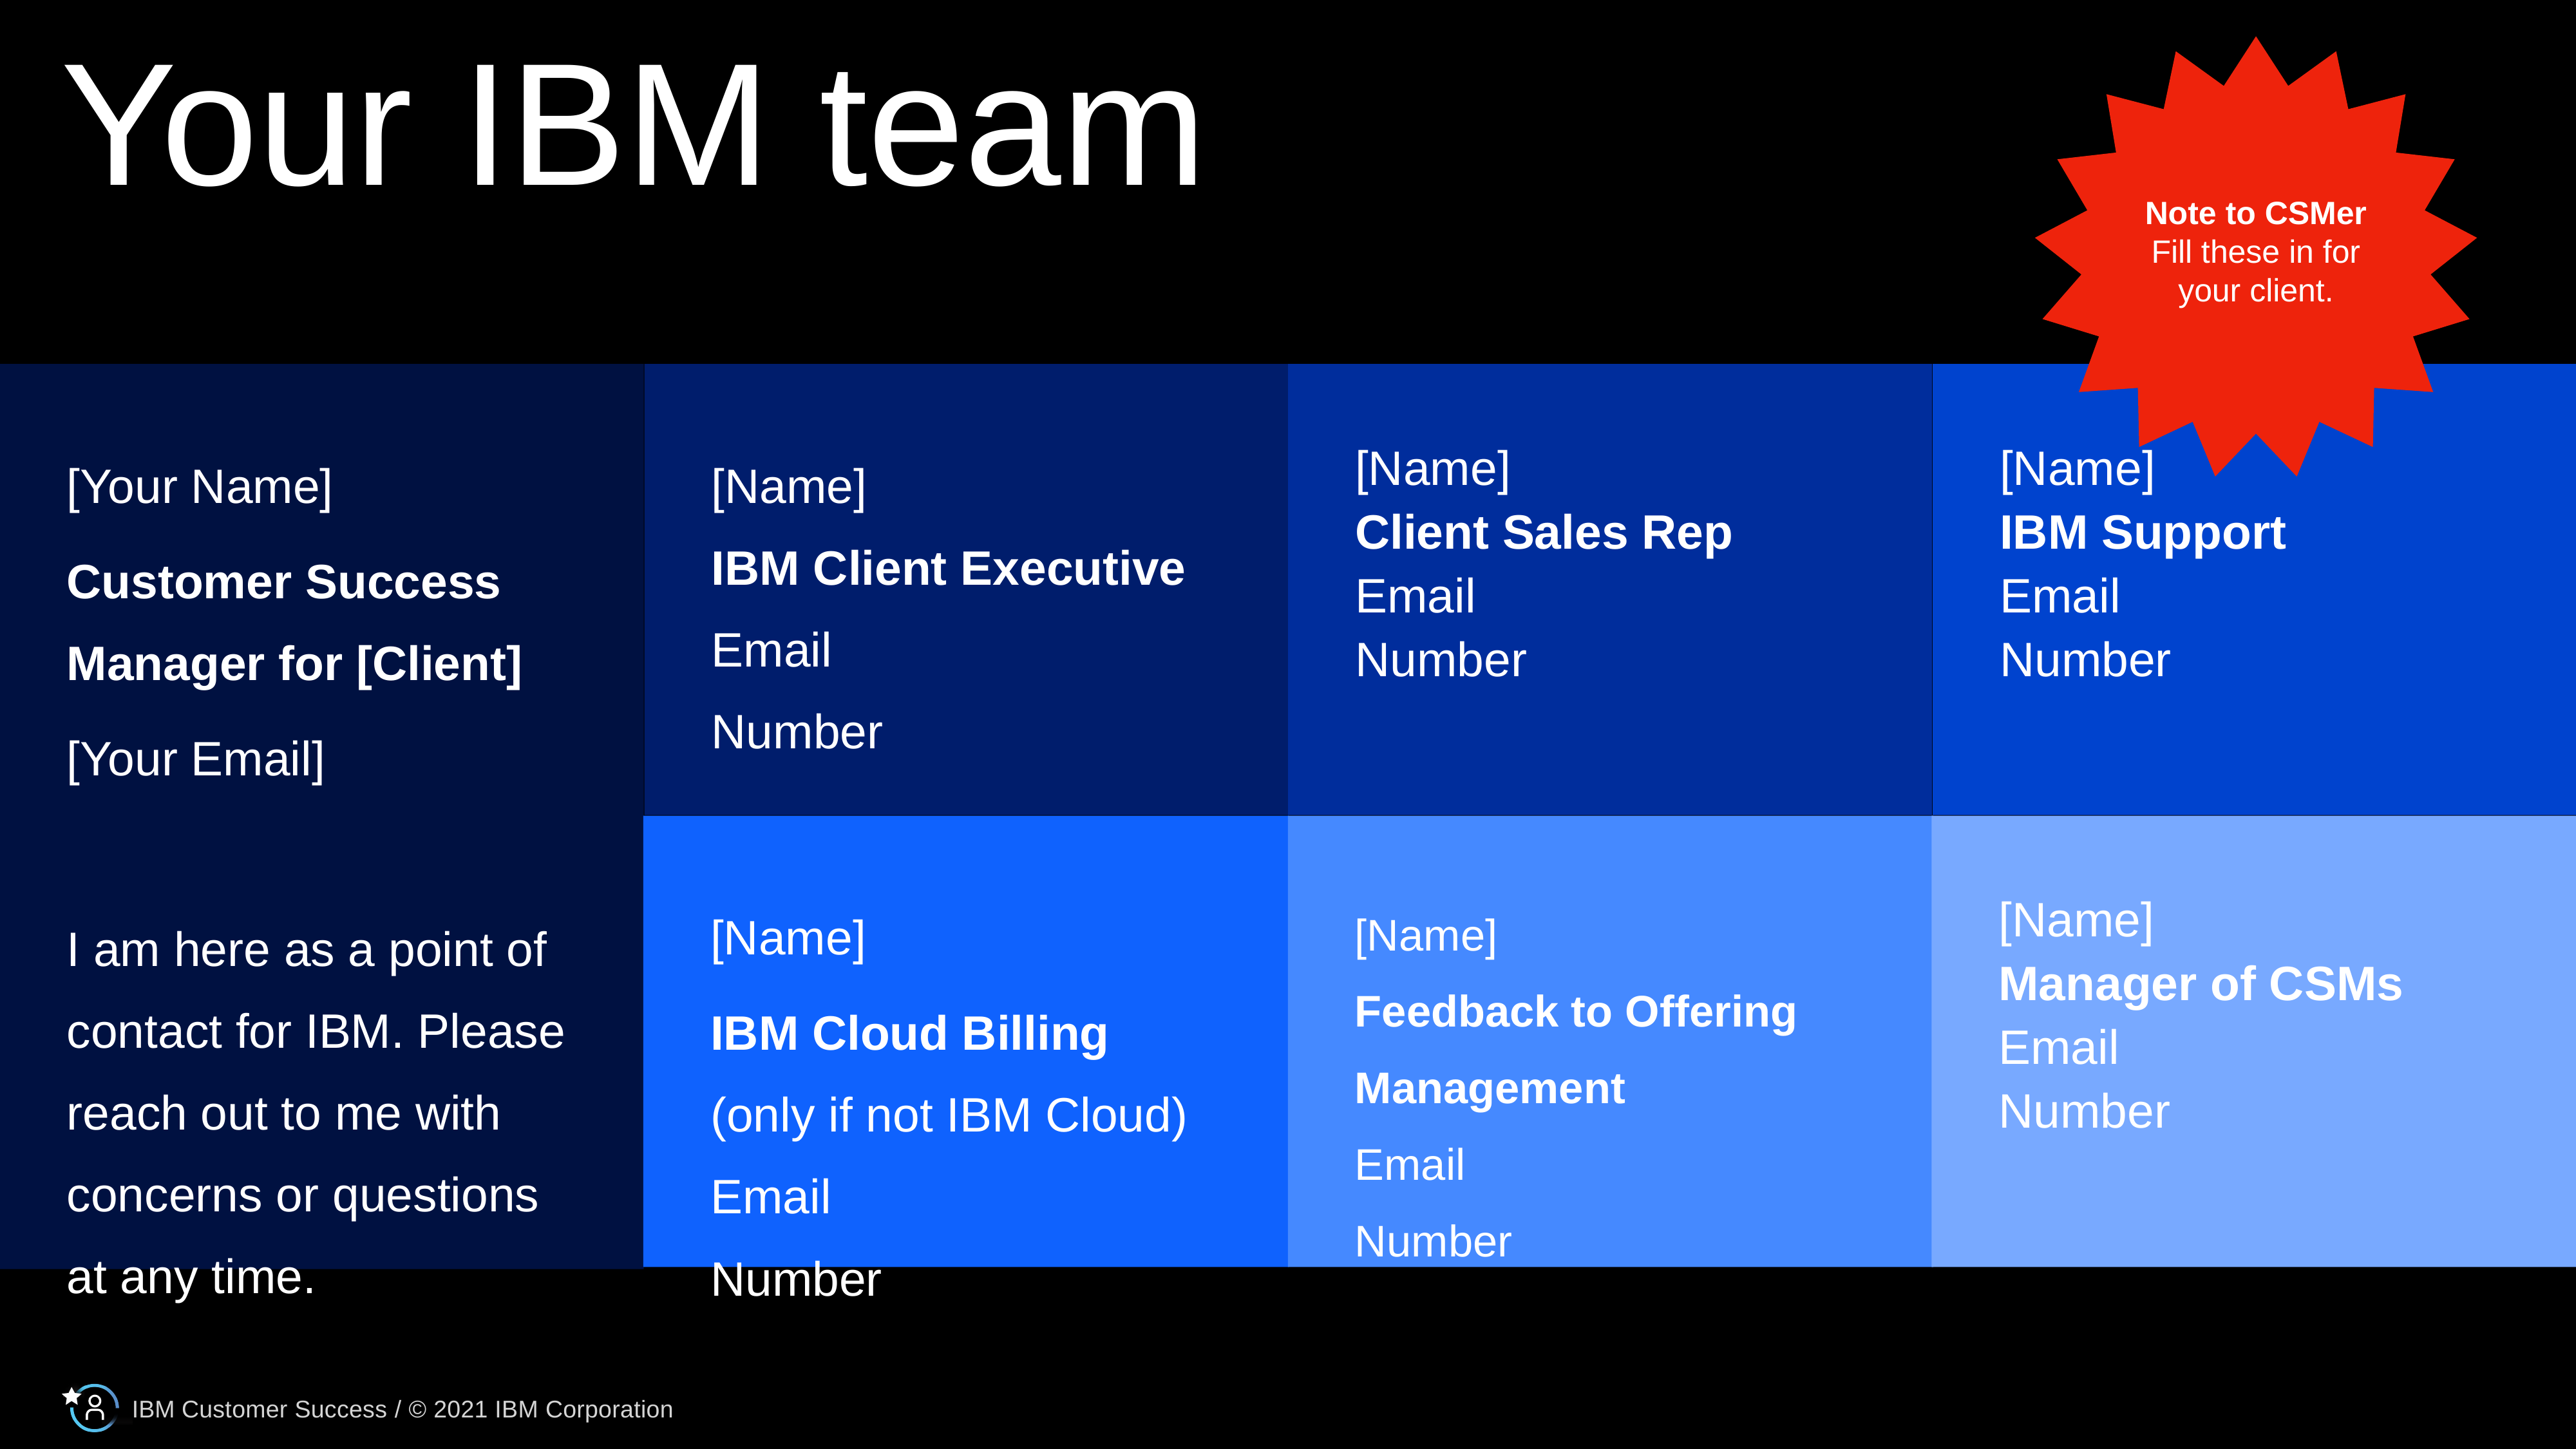

Your IBM team

Note to CSMer
Fill these in for your client.
[Name]
IBM Client Executive
Email
Number
[Name]
Client Sales Rep
Email
Number
[Your Name]
Customer Success Manager for [Client]
[Your Email]

I am here as a point of contact for IBM. Please reach out to me with concerns or questions at any time.
[Name]
IBM Support
Email
Number
[Name]
Feedback to Offering Management
Email
Number
[Name]
Manager of CSMs
Email
Number
[Name]
IBM Cloud Billing
(only if not IBM Cloud)
Email
Number
21